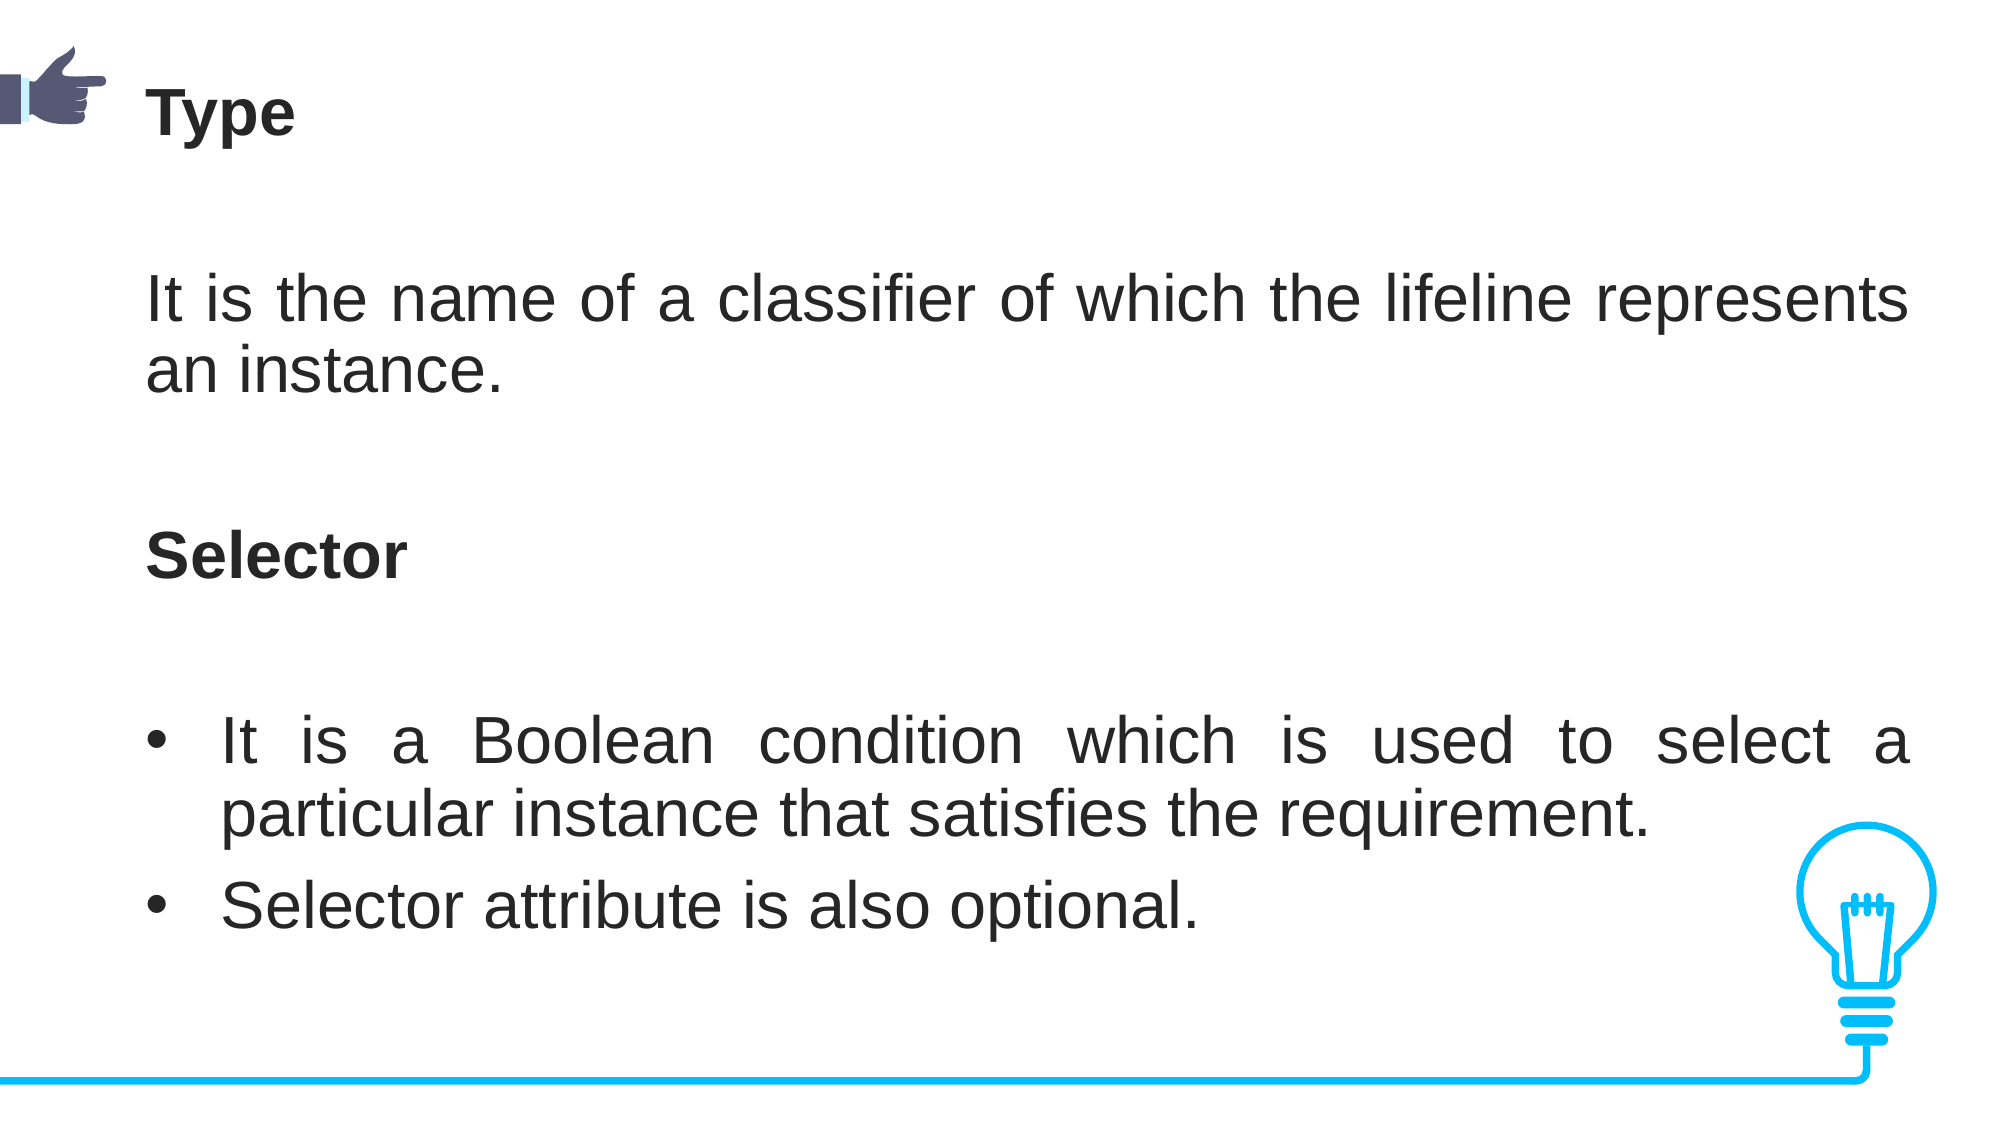

Type

It is the name of a classifier of which the lifeline represents an instance.

Selector

It is a Boolean condition which is used to select a particular instance that satisfies the requirement.
Selector attribute is also optional.